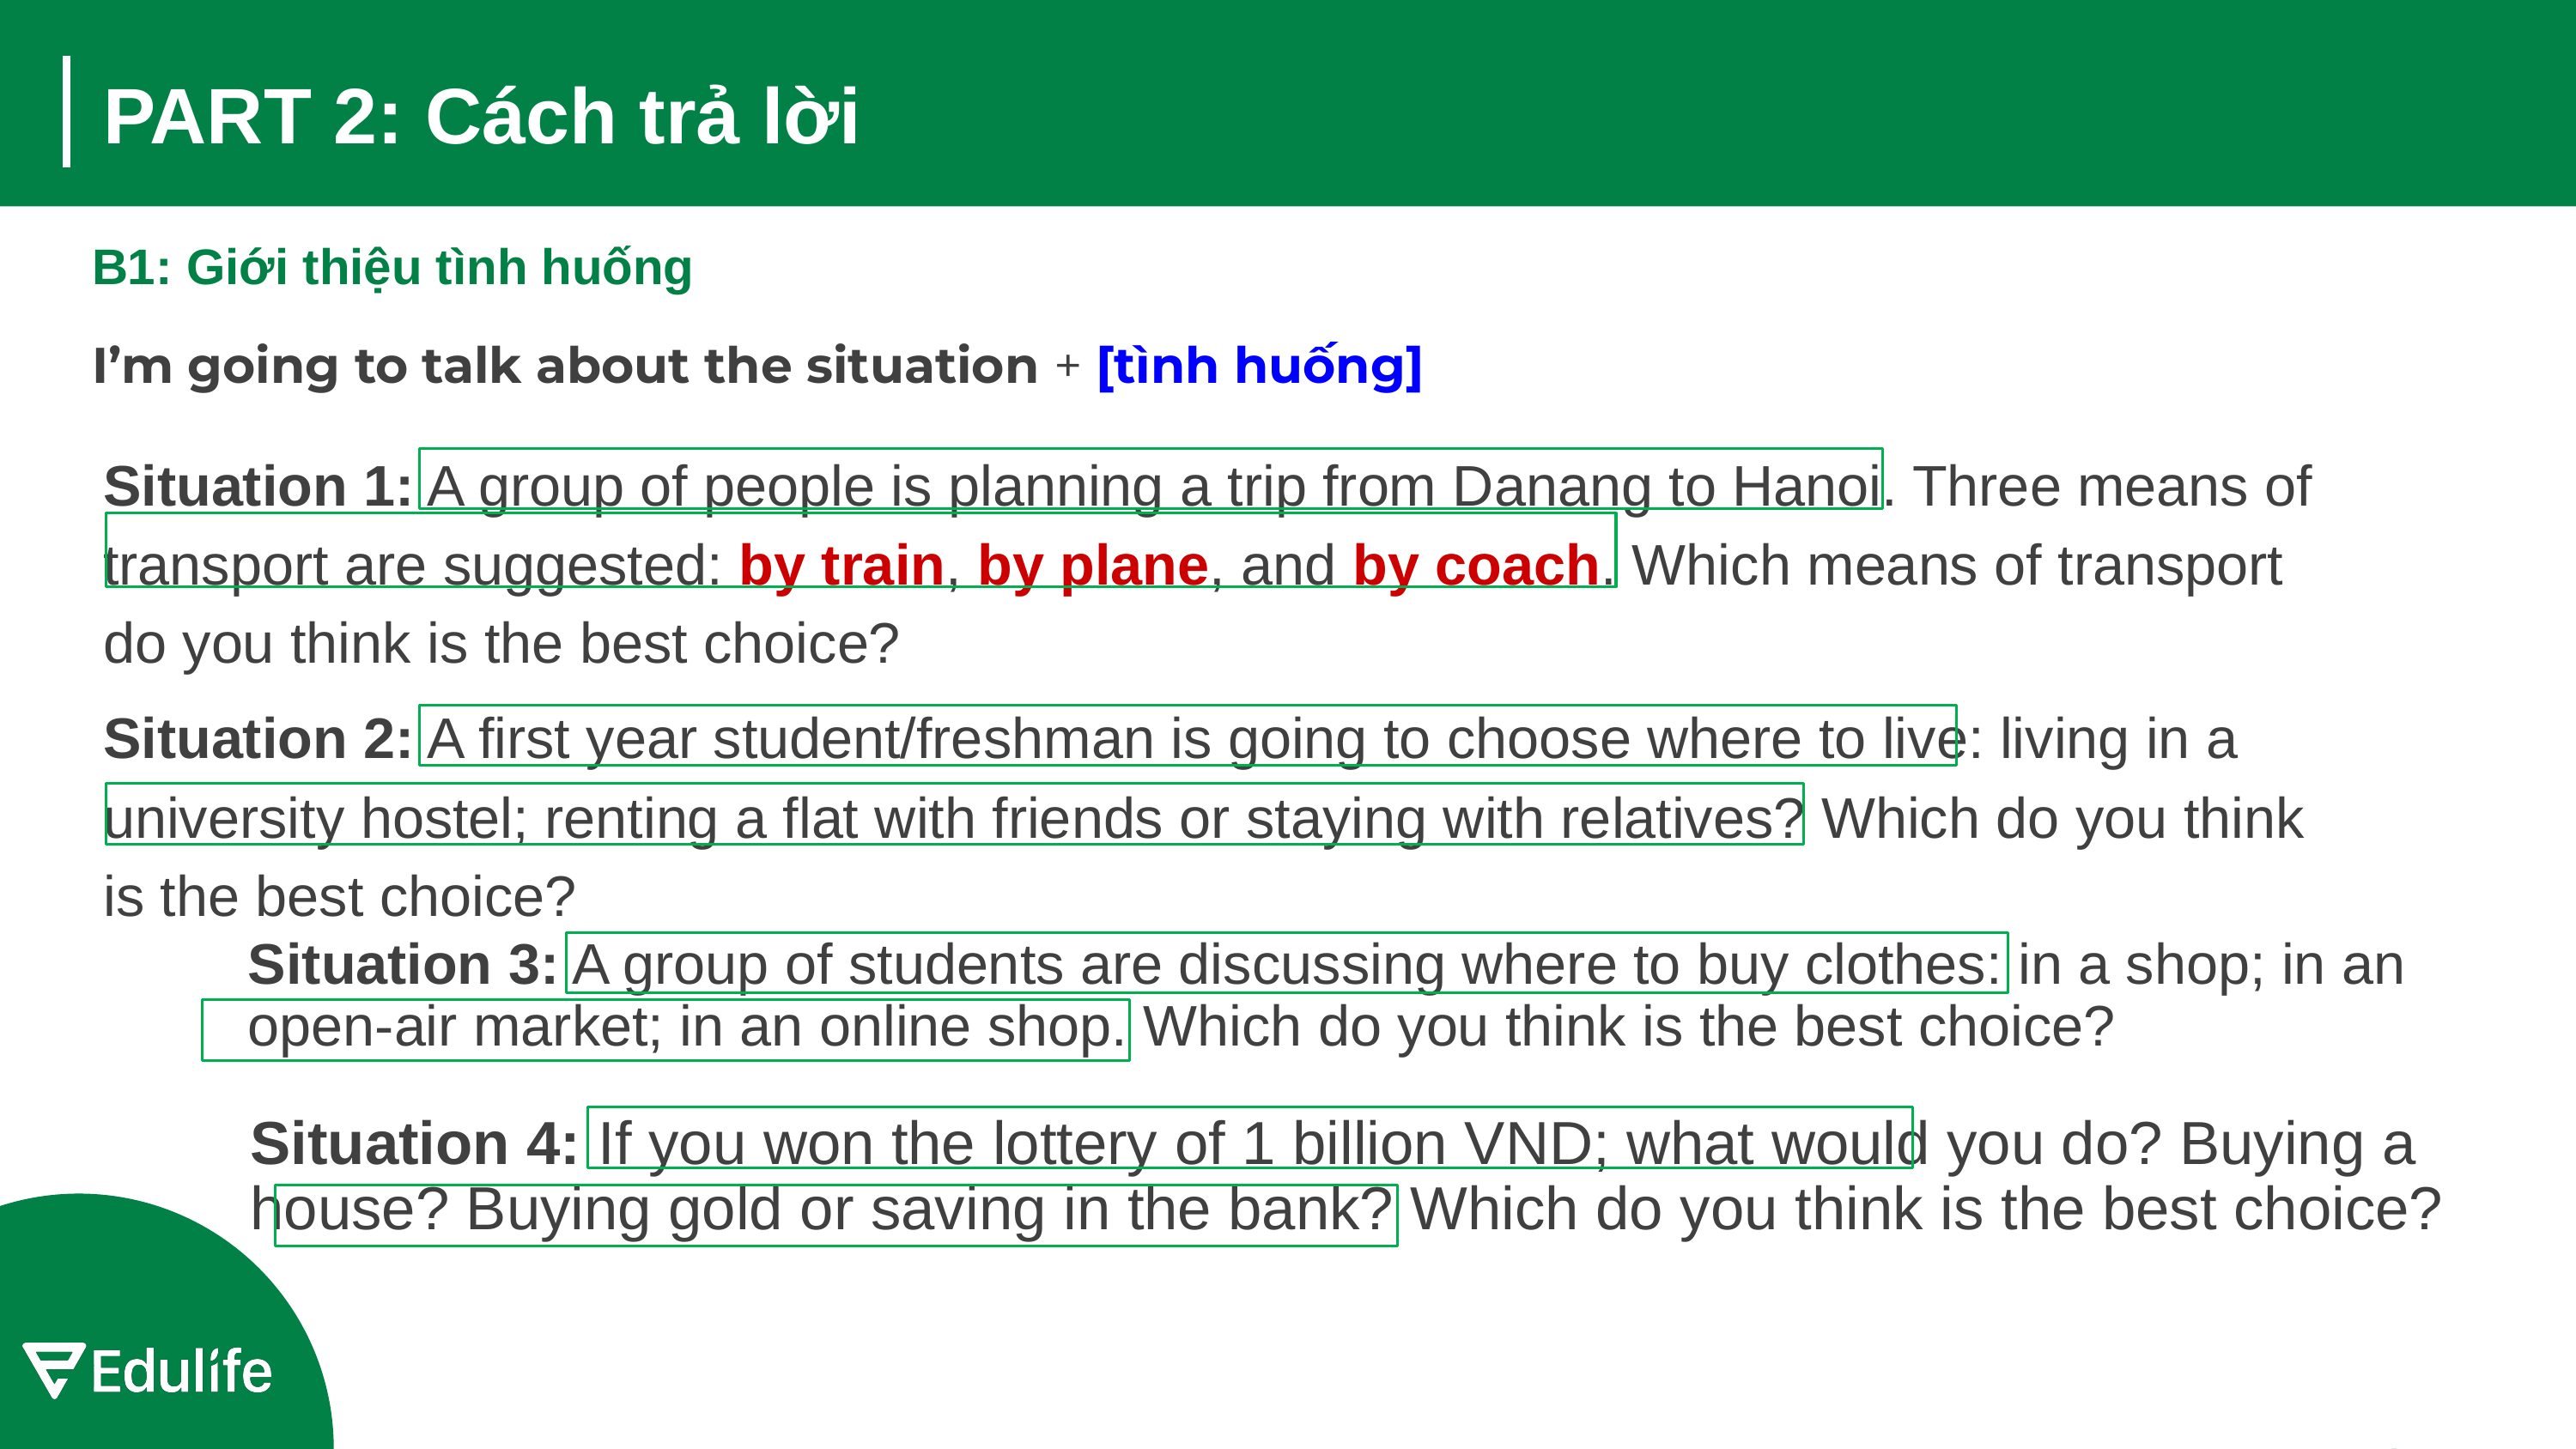

# PART 2: Cách trả lời
B1: Giới thiệu tình huống
I’m going to talk about the situation + [tình huống]
Situation 1: A group of people is planning a trip from Danang to Hanoi. Three means of transport are suggested: by train, by plane, and by coach. Which means of transport do you think is the best choice?

Situation 2: A first year student/freshman is going to choose where to live: living in a university hostel; renting a flat with friends or staying with relatives? Which do you think is the best choice?

Situation 3: A group of students are discussing where to buy clothes: in a shop; in an open-air market; in an online shop. Which do you think is the best choice?

Situation 4: If you won the lottery of 1 billion VND; what would you do? Buying a house? Buying gold or saving in the bank? Which do you think is the best choice?